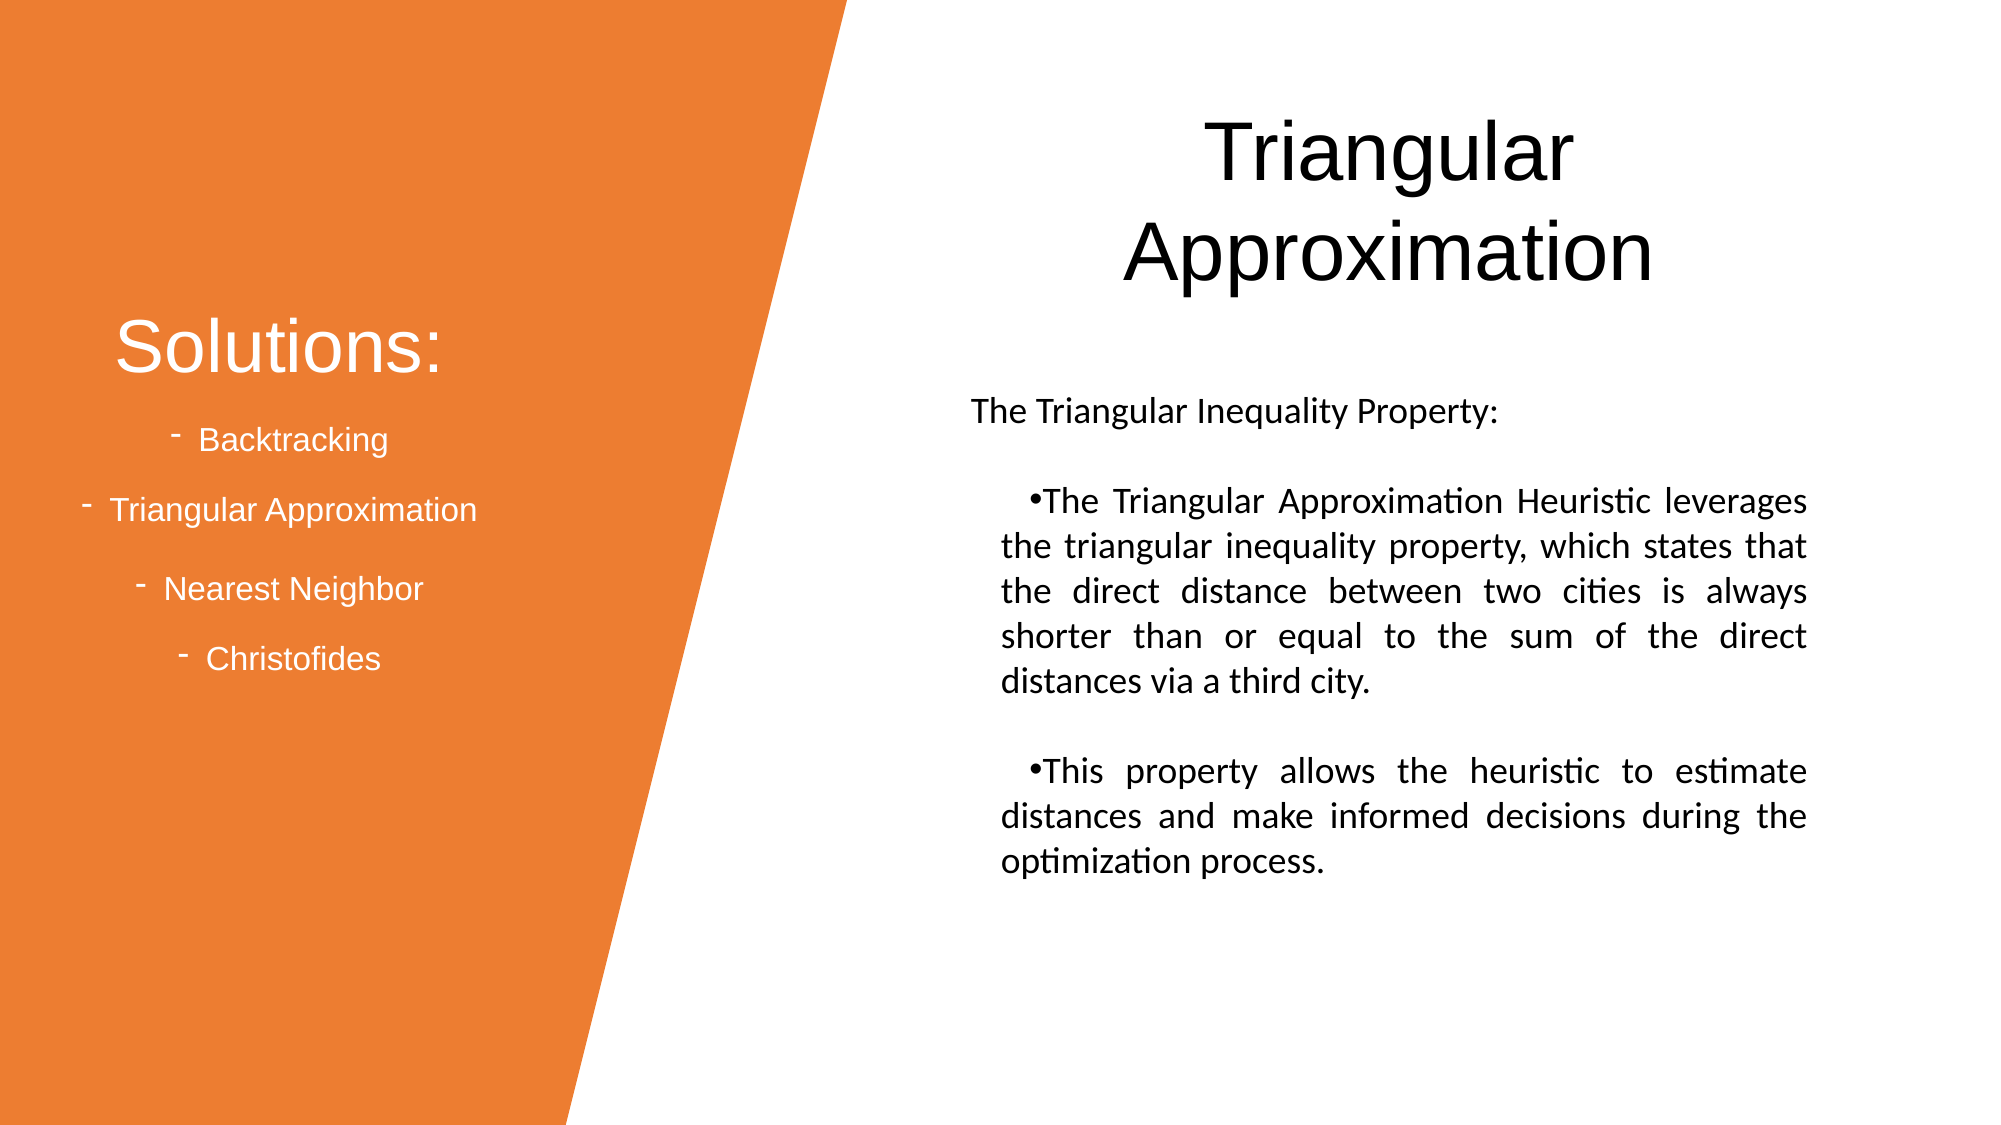

Solutions:

Backtracking

Triangular Approximation

Nearest Neighbor

Christofides

Triangular Approximation
The Triangular Inequality Property:

The Triangular Approximation Heuristic leverages the triangular inequality property, which states that the direct distance between two cities is always shorter than or equal to the sum of the direct distances via a third city.

This property allows the heuristic to estimate distances and make informed decisions during the optimization process.